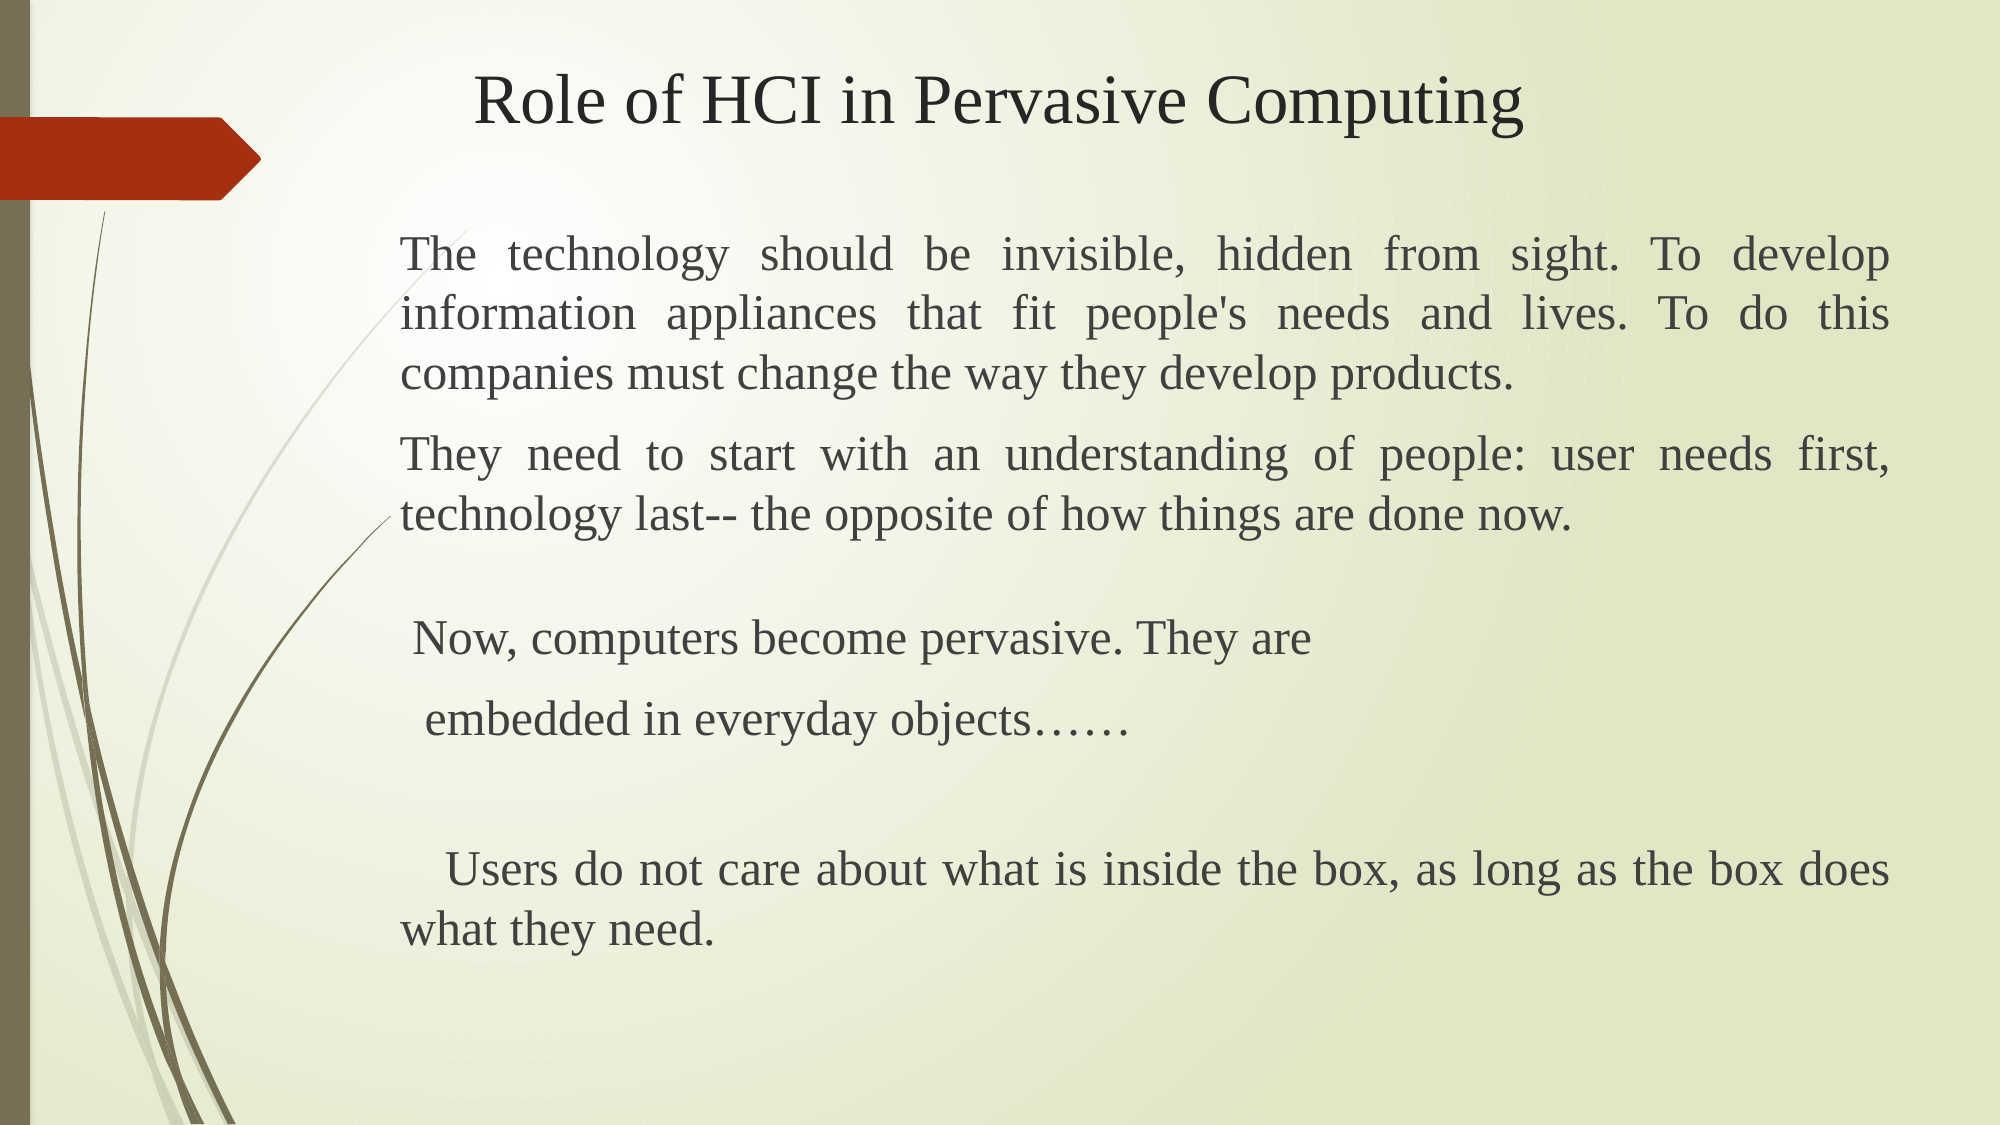

# Role of HCI in Pervasive Computing
The technology should be invisible, hidden from sight. To develop information appliances that fit people's needs and lives. To do this companies must change the way they develop products.
They need to start with an understanding of people: user needs first, technology last-- the opposite of how things are done now.

 Now, computers become pervasive. They are
  embedded in everyday objects……

	   Users do not care about what is inside the box, as long as the box does what they need.